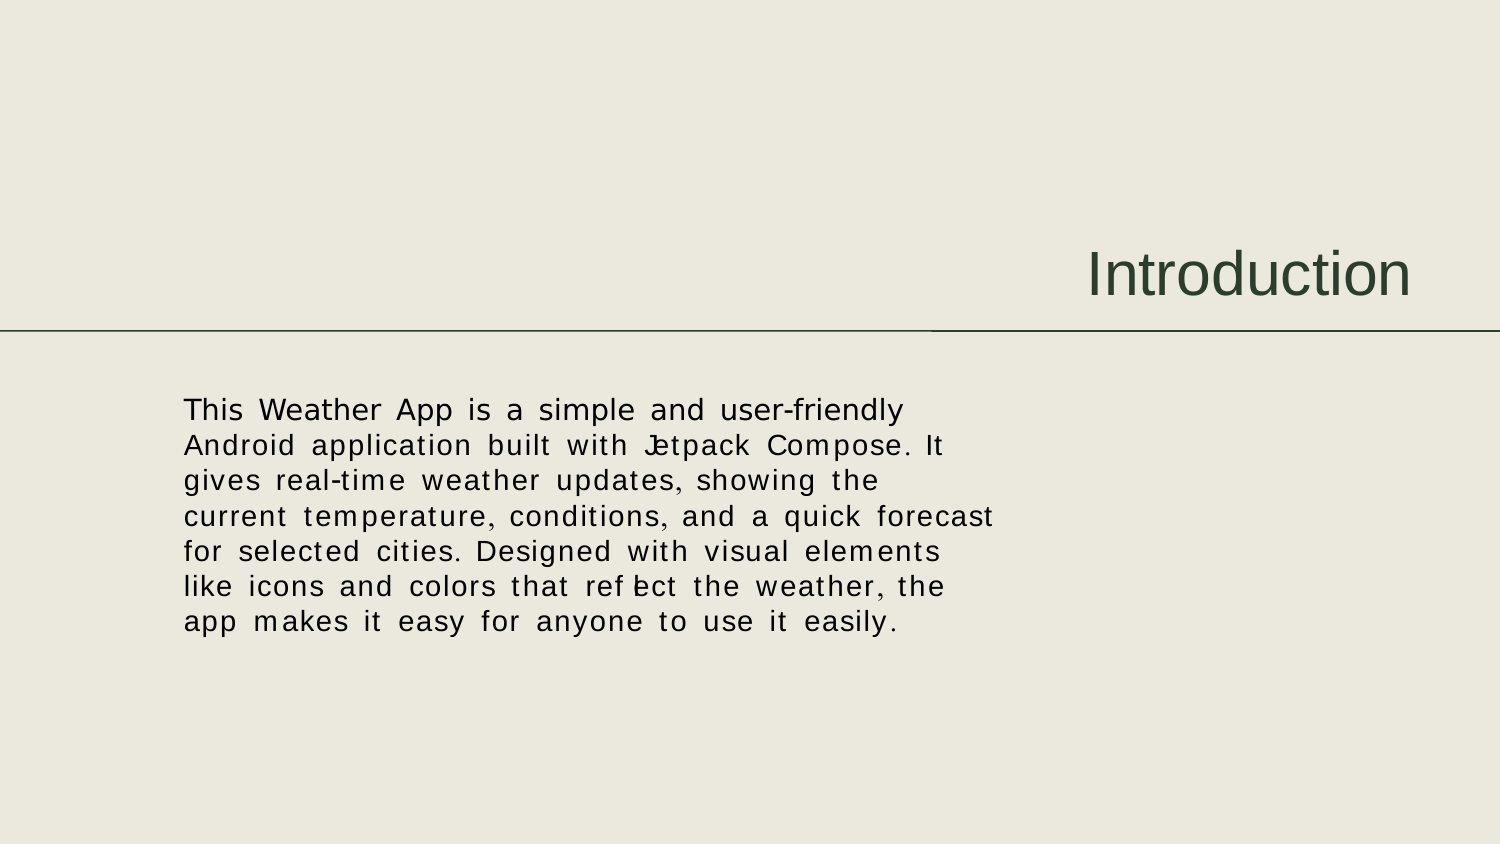

# Introduction
This Weather App is a simple and user-friendly Android application built with Jetpack Compose. It gives real-time weather updates, showing the current temperature, conditions, and a quick forecast for selected cities. Designed with visual elements like icons and colors that reflect the weather, the app makes it easy for anyone to use it easily.